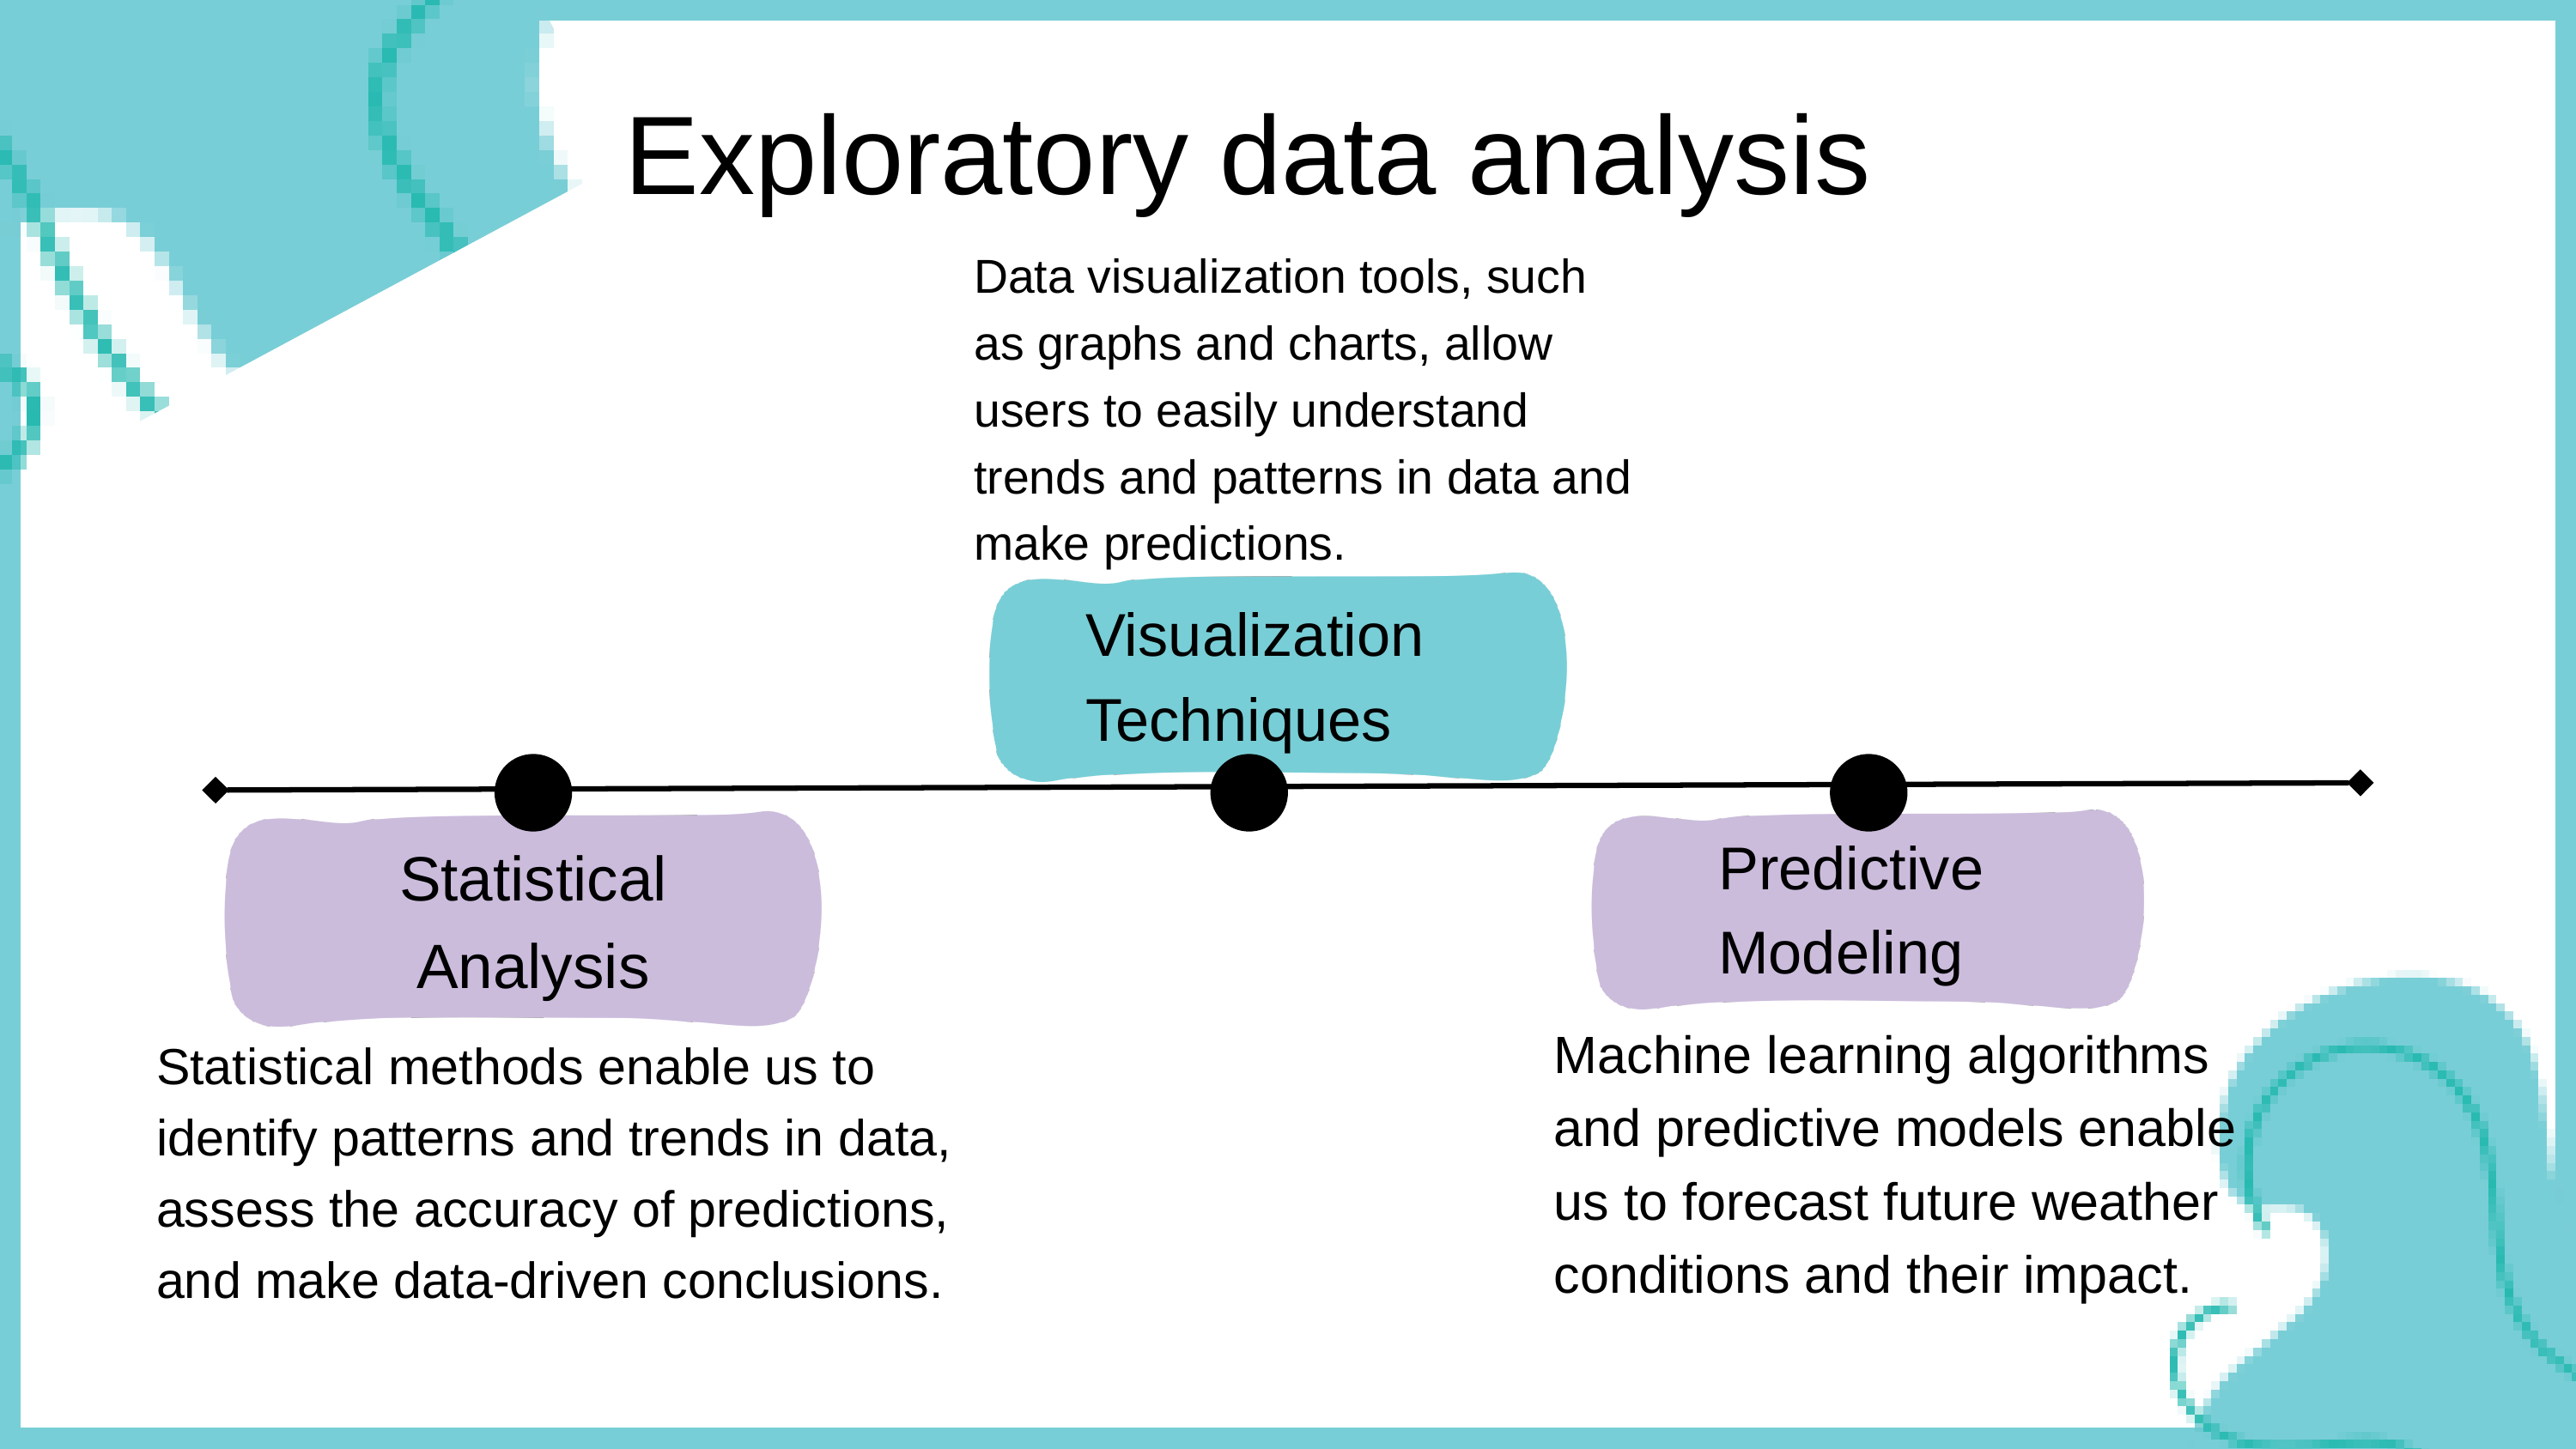

Exploratory data analysis
Data visualization tools, such as graphs and charts, allow users to easily understand trends and patterns in data and make predictions.

Visualization Techniques

Statistical Analysis

Predictive Modeling

Machine learning algorithms and predictive models enable us to forecast future weather conditions and their impact.
Statistical methods enable us to identify patterns and trends in data, assess the accuracy of predictions, and make data-driven conclusions.